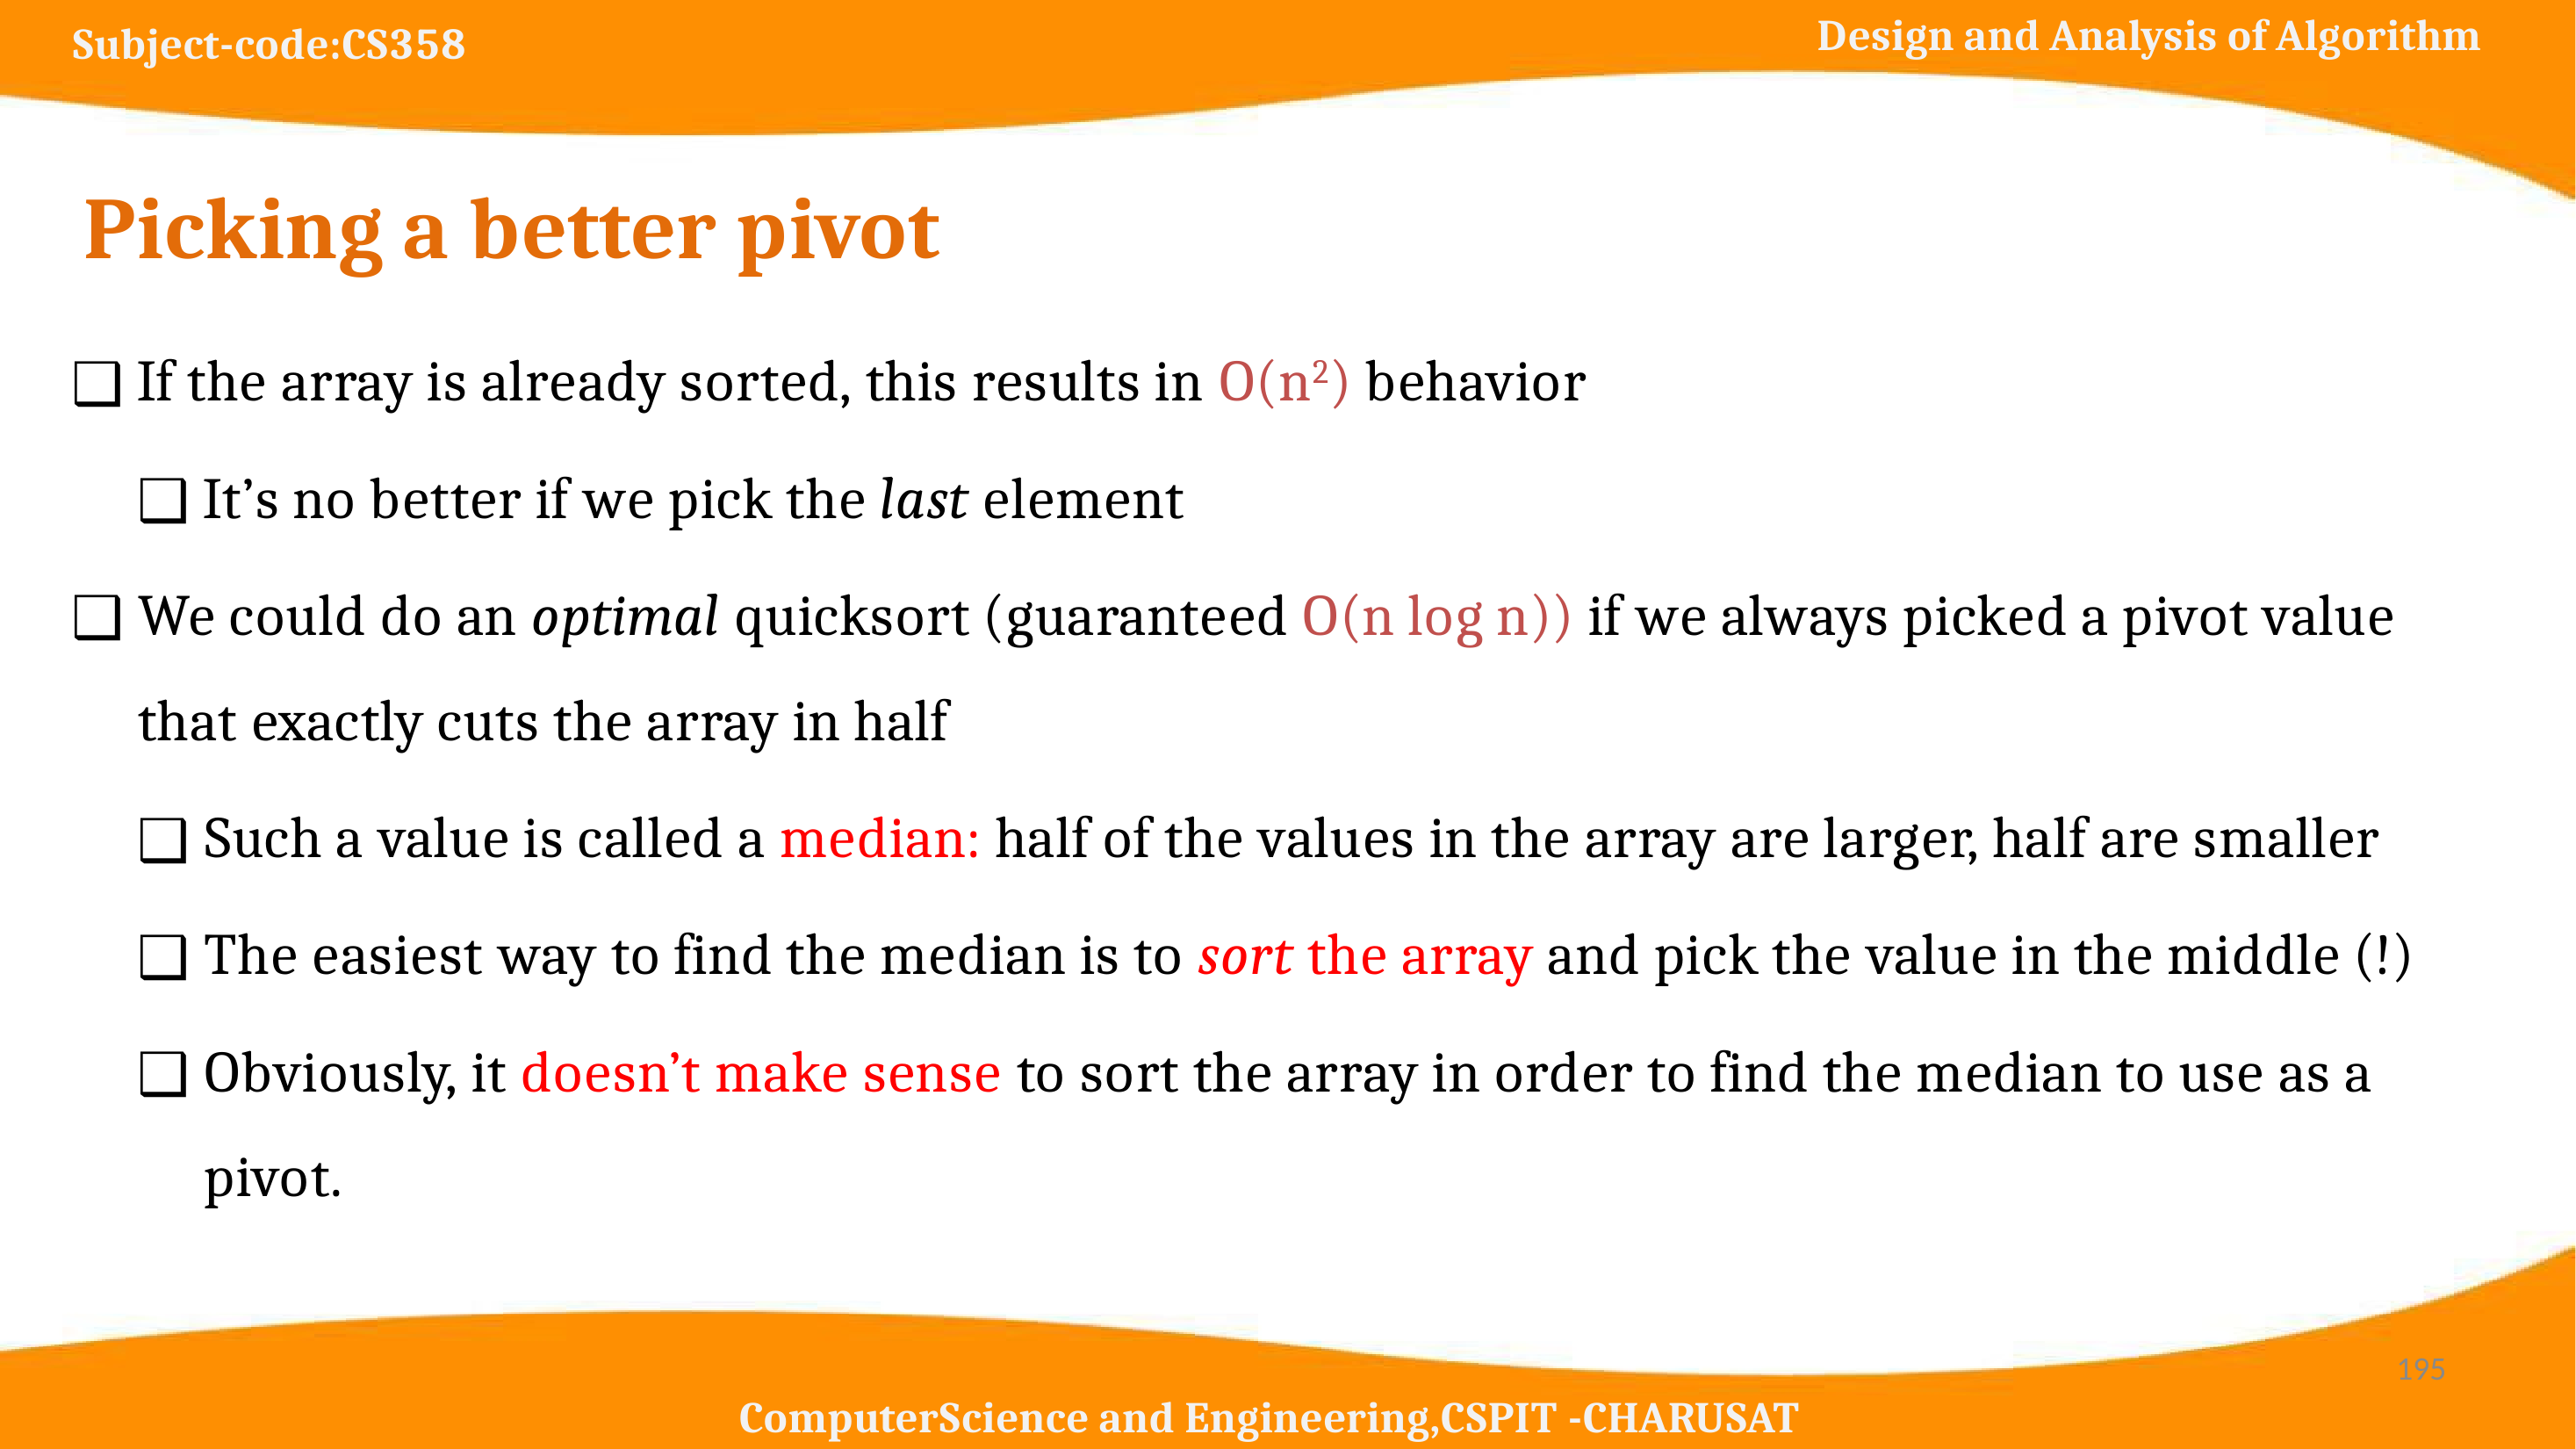

# Picking a better pivot
If the array is already sorted, this results in O(n2) behavior
It’s no better if we pick the last element
We could do an optimal quicksort (guaranteed O(n log n)) if we always picked a pivot value that exactly cuts the array in half
Such a value is called a median: half of the values in the array are larger, half are smaller
The easiest way to find the median is to sort the array and pick the value in the middle (!)
Obviously, it doesn’t make sense to sort the array in order to find the median to use as a pivot.

195